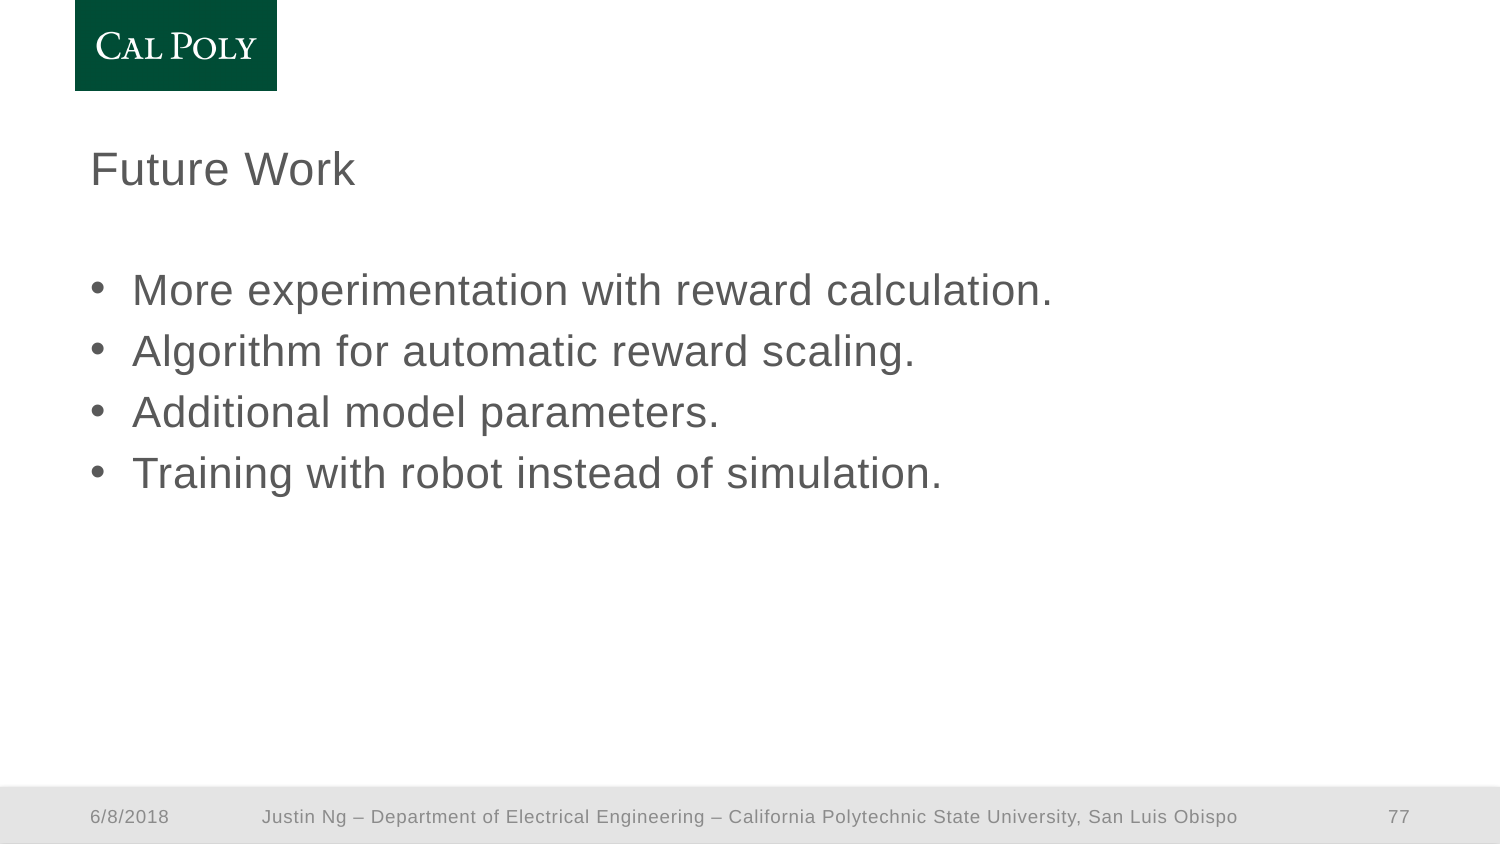

# Future Work
More experimentation with reward calculation.
Algorithm for automatic reward scaling.
Additional model parameters.
Training with robot instead of simulation.
Justin Ng – Department of Electrical Engineering – California Polytechnic State University, San Luis Obispo
6/8/2018
77